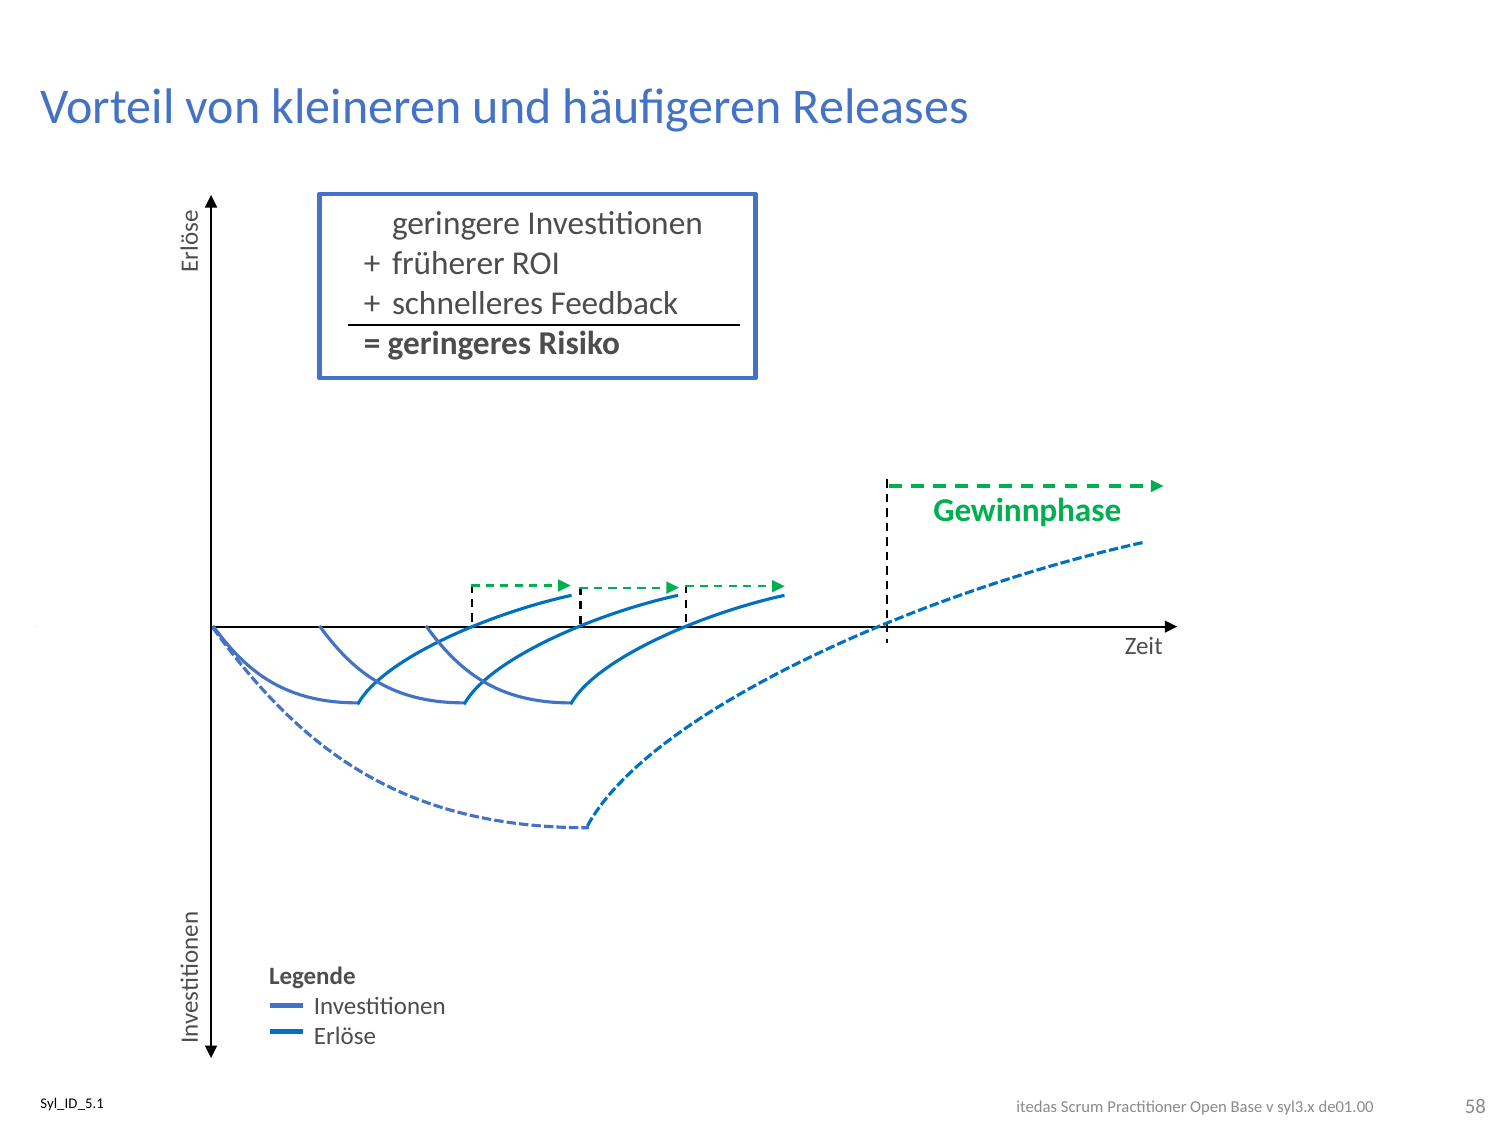

# Vorteil von kleineren und häufigeren Releases

	geringere Investitionen
+	früherer ROI
+	schnelleres Feedback
= geringeres Risiko

Erlöse
Zeit
Investitionen

Gewinnphase

Legende
Investitionen
Erlöse
58
Syl_ID_5.1
itedas Scrum Practitioner Open Base v syl3.x de01.00